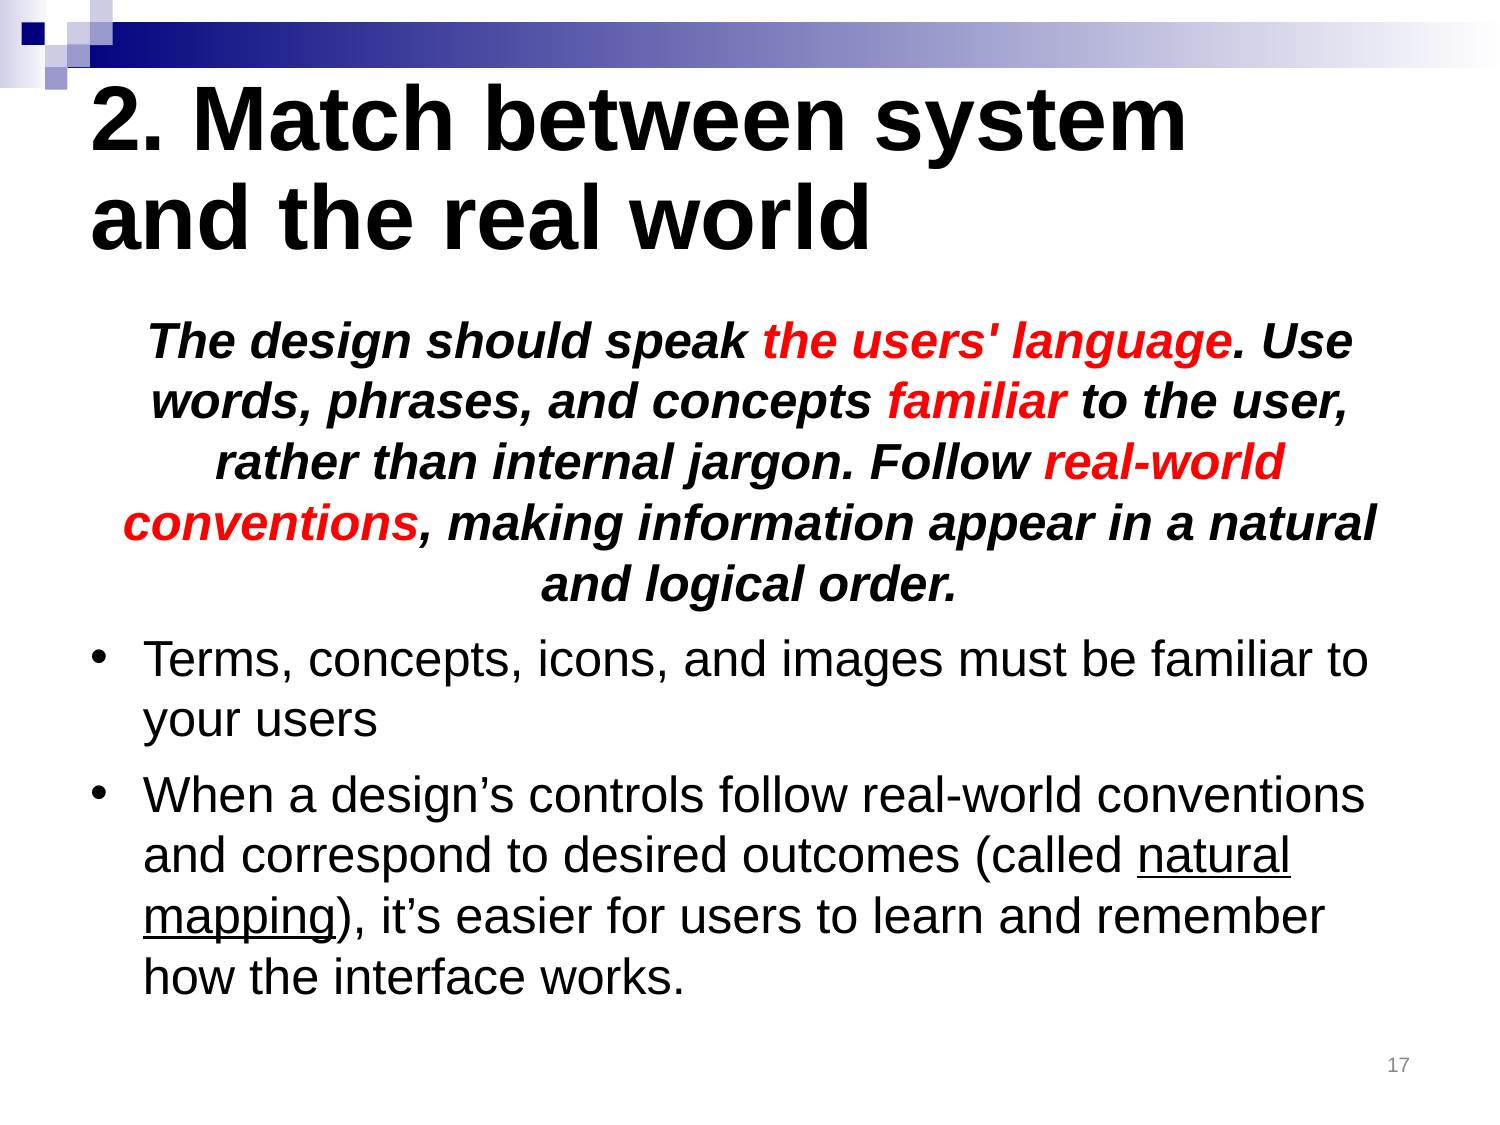

# 2. Match between system and the real world
The design should speak the users' language. Use words, phrases, and concepts familiar to the user, rather than internal jargon. Follow real-world conventions, making information appear in a natural and logical order.
Terms, concepts, icons, and images must be familiar to your users
When a design’s controls follow real-world conventions and correspond to desired outcomes (called natural mapping), it’s easier for users to learn and remember how the interface works.
17